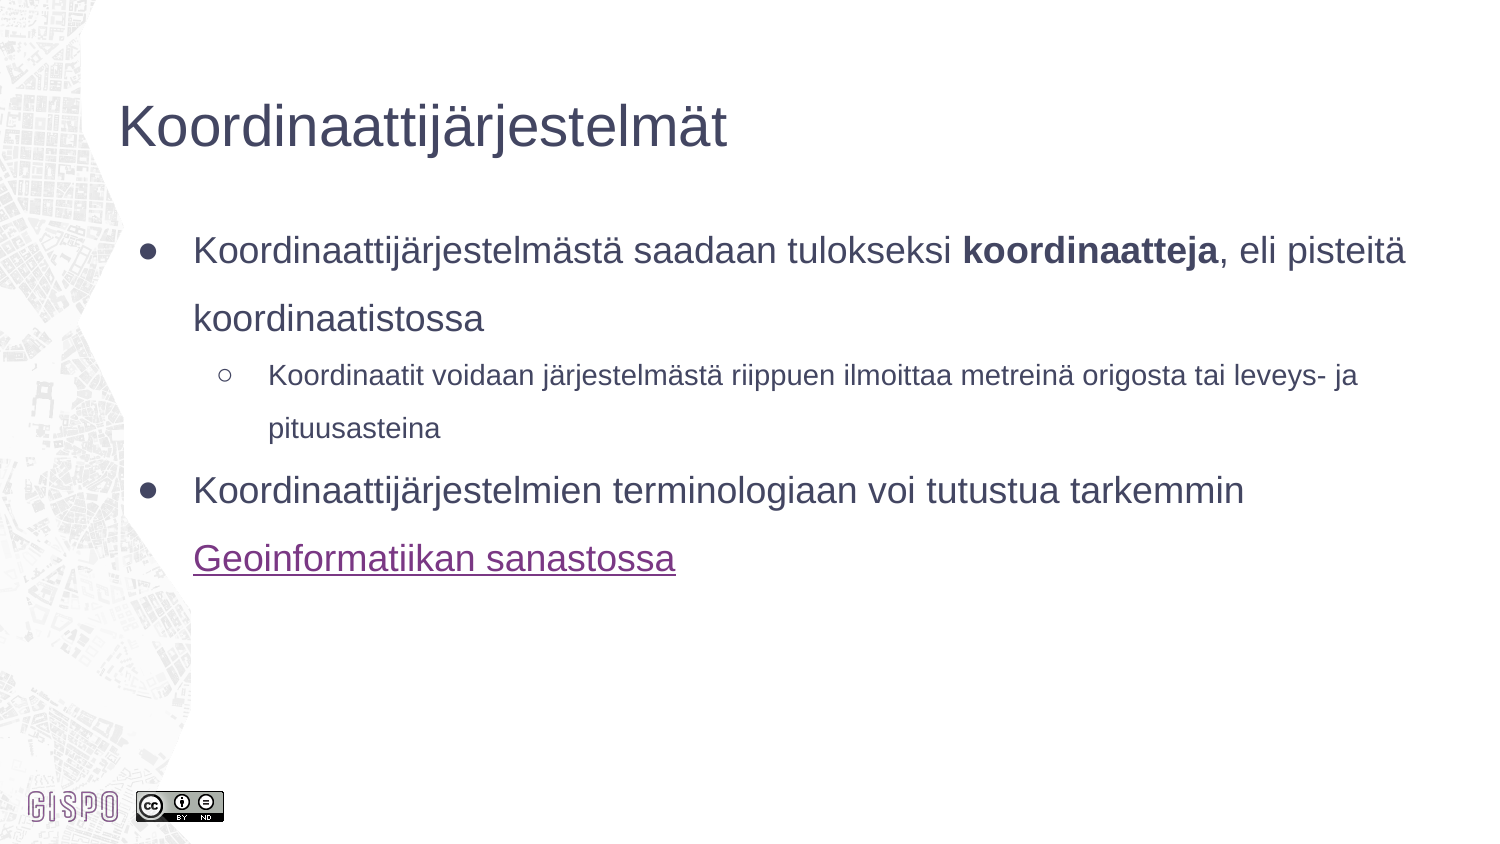

# Koordinaattijärjestelmät
Koordinaattijärjestelmästä saadaan tulokseksi koordinaatteja, eli pisteitä koordinaatistossa
Koordinaatit voidaan järjestelmästä riippuen ilmoittaa metreinä origosta tai leveys- ja pituusasteina
Koordinaattijärjestelmien terminologiaan voi tutustua tarkemmin  Geoinformatiikan sanastossa